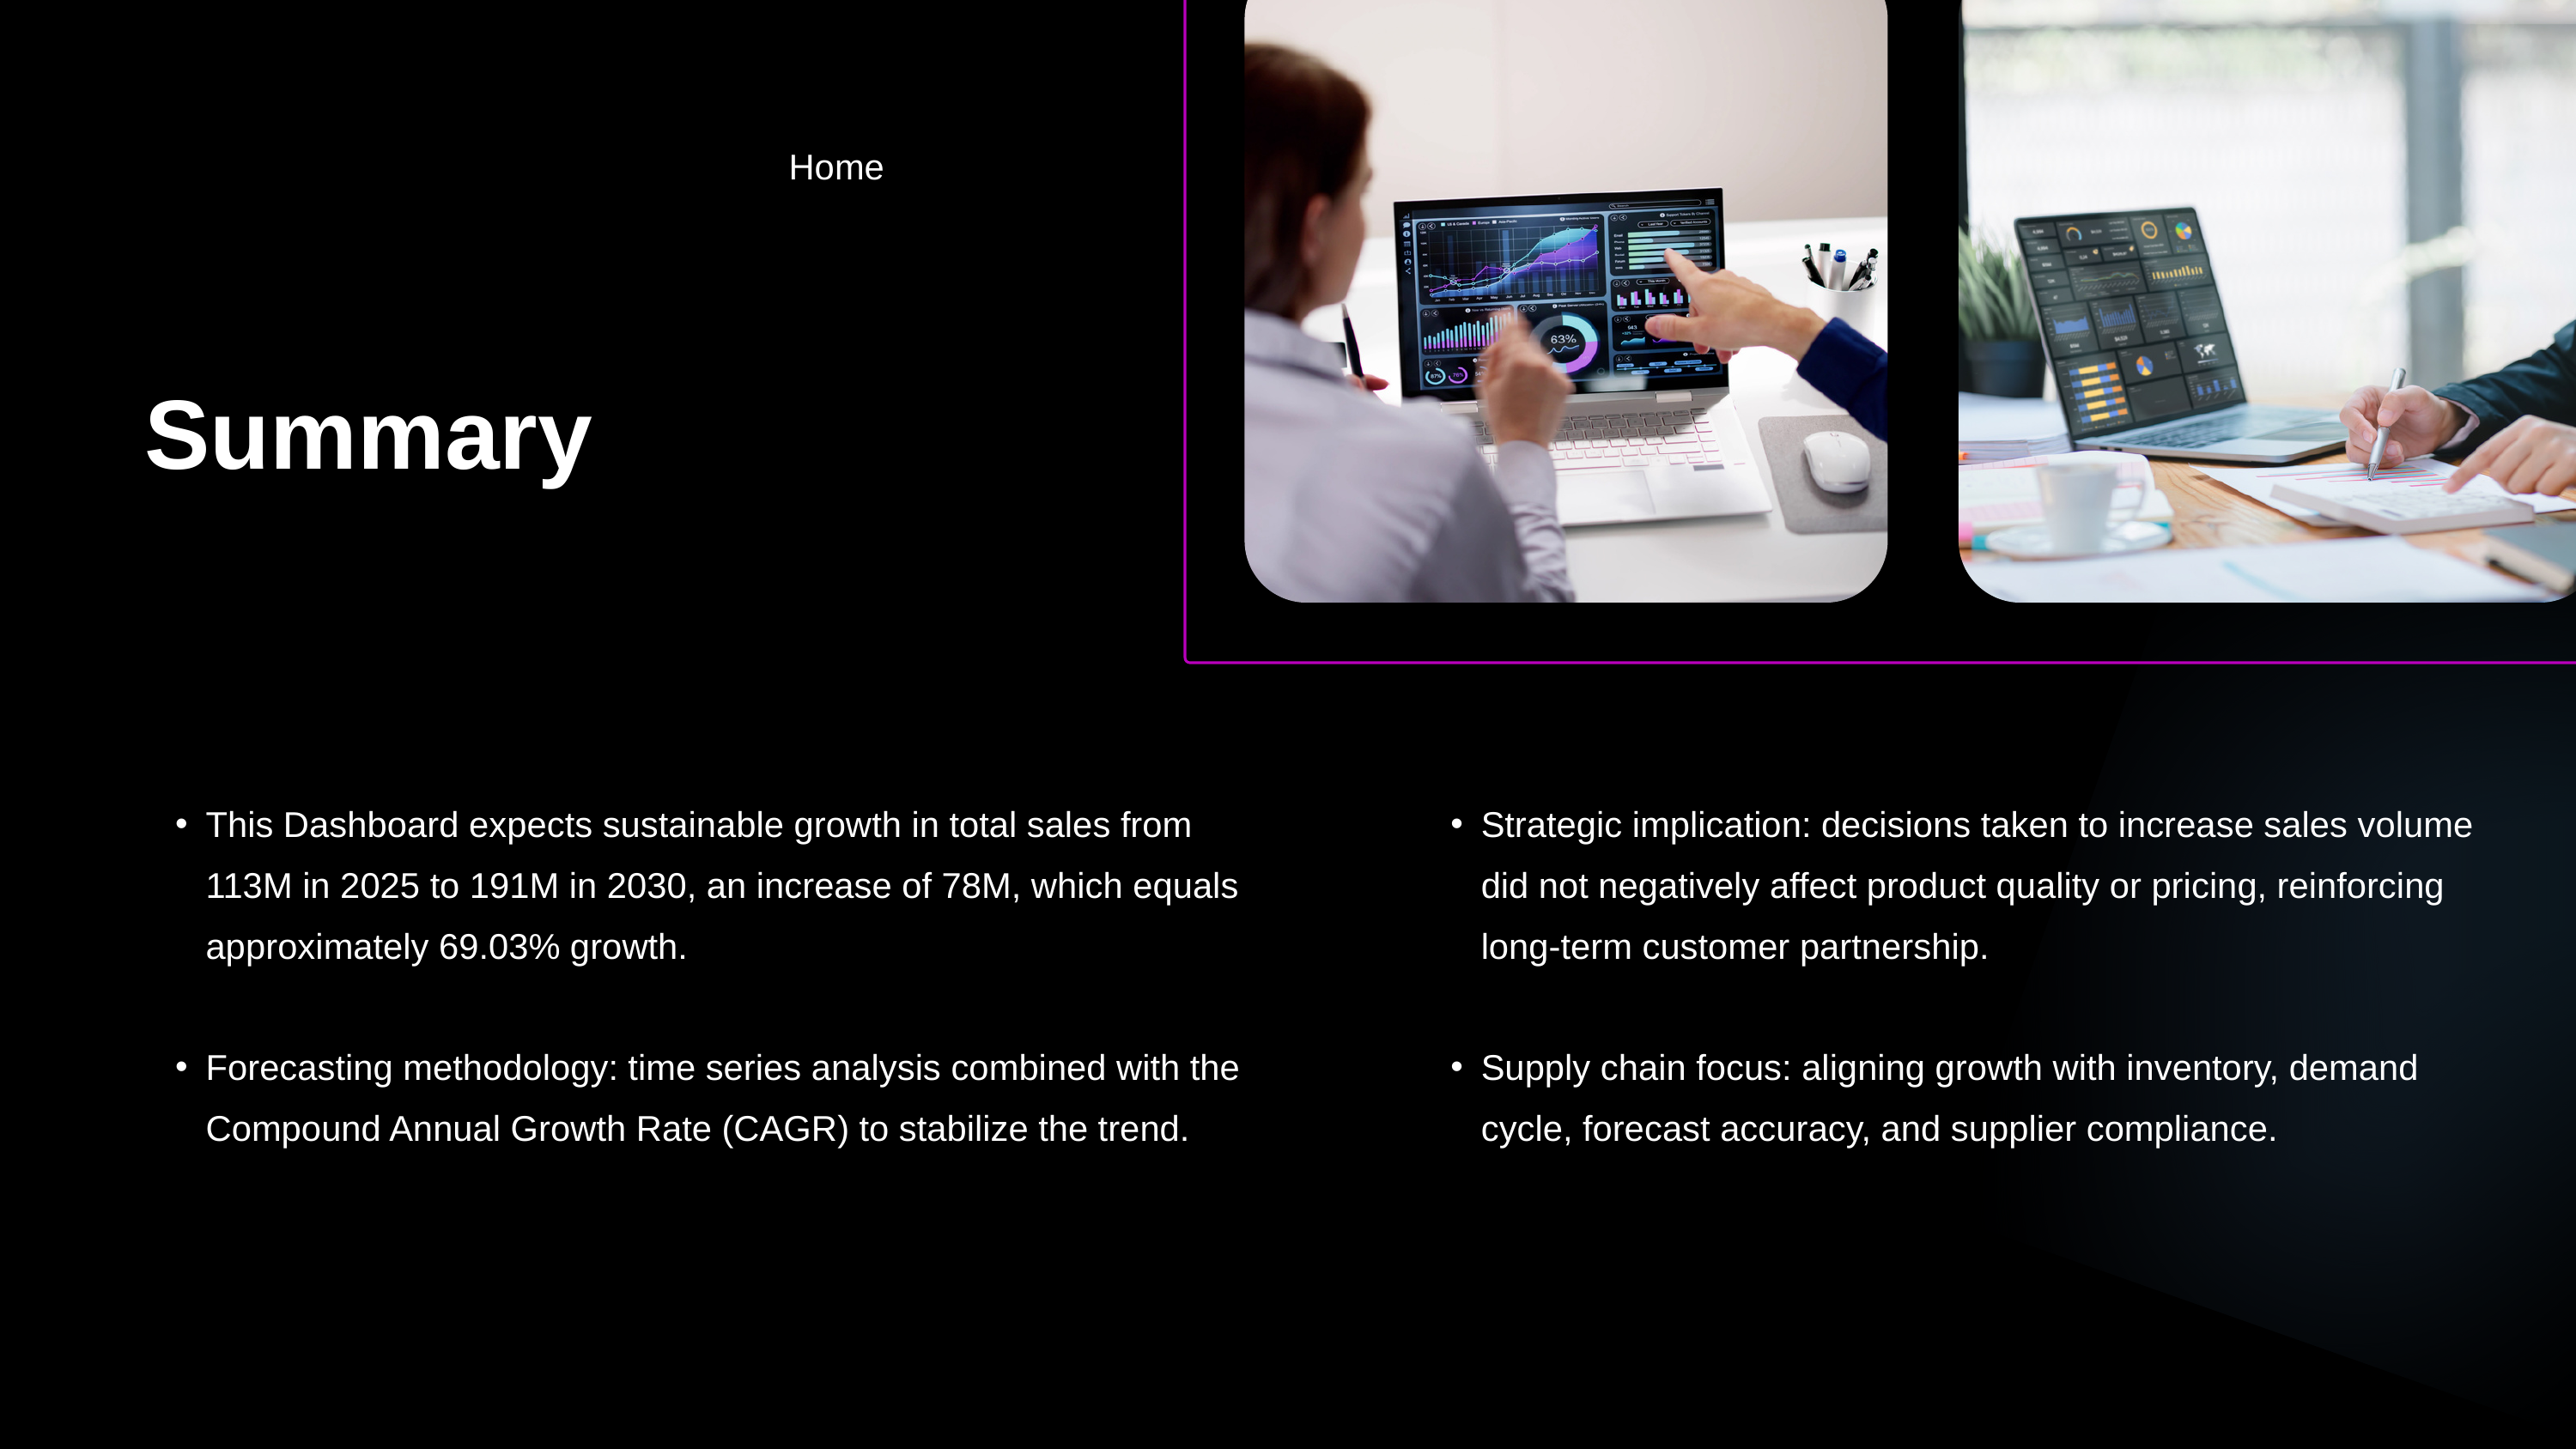

Home
Summary

This Dashboard expects sustainable growth in total sales from 113M in 2025 to 191M in 2030, an increase of 78M, which equals approximately 69.03% growth.

Forecasting methodology: time series analysis combined with the Compound Annual Growth Rate (CAGR) to stabilize the trend.
Strategic implication: decisions taken to increase sales volume did not negatively affect product quality or pricing, reinforcing long-term customer partnership.

Supply chain focus: aligning growth with inventory, demand cycle, forecast accuracy, and supplier compliance.